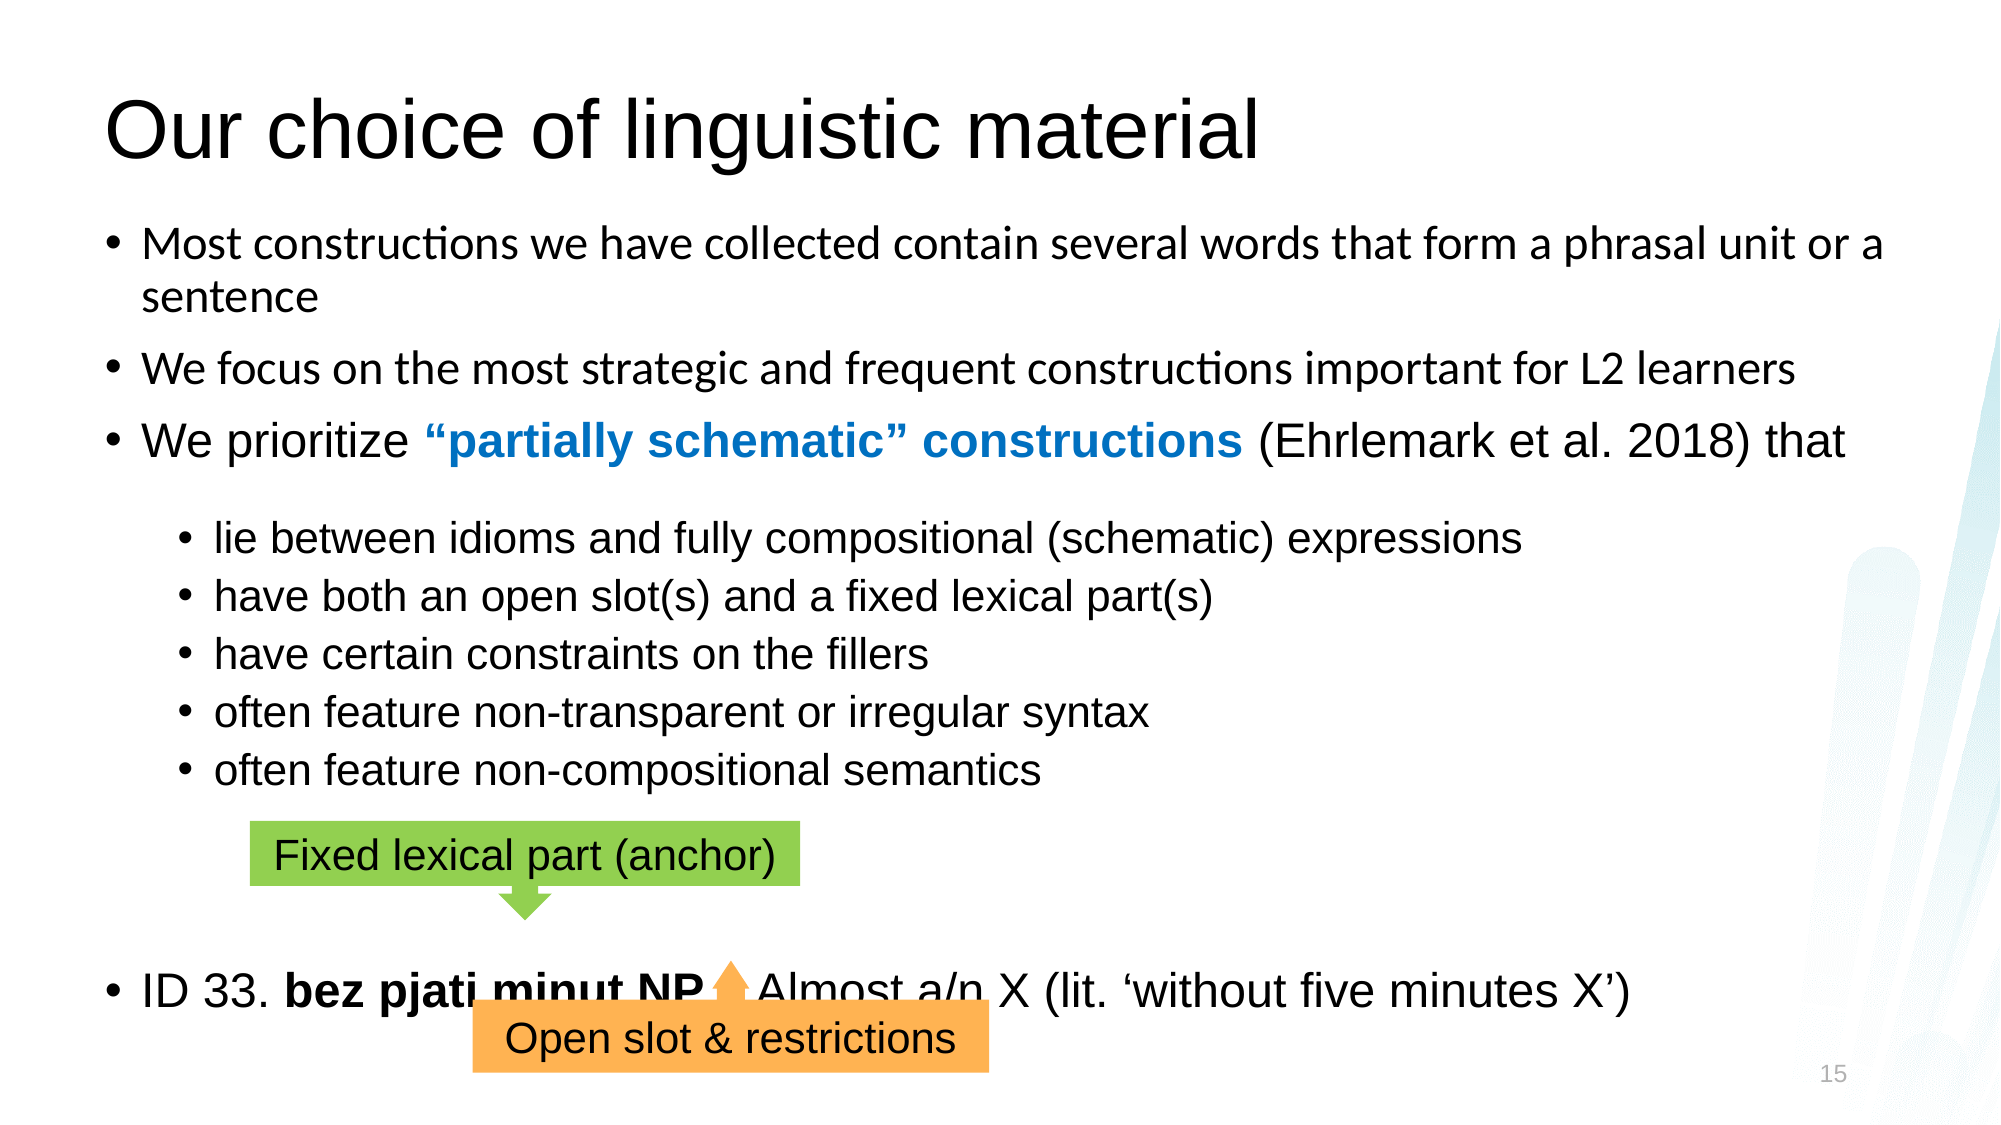

# Our choice of linguistic material
Most constructions we have collected contain several words that form a phrasal unit or a sentence
We focus on the most strategic and frequent constructions important for L2 learners
We prioritize “partially schematic” constructions (Ehrlemark et al. 2018) that

lie between idioms and fully compositional (schematic) expressions
have both an open slot(s) and a fixed lexical part(s)
have certain constraints on the fillers
often feature non-transparent or irregular syntax
often feature non-compositional semantics

ID 33. bez pjati minut NP – Almost a/n X (lit. ‘without five minutes X’)

Fixed lexical part (anchor)
Open slot & restrictions
15